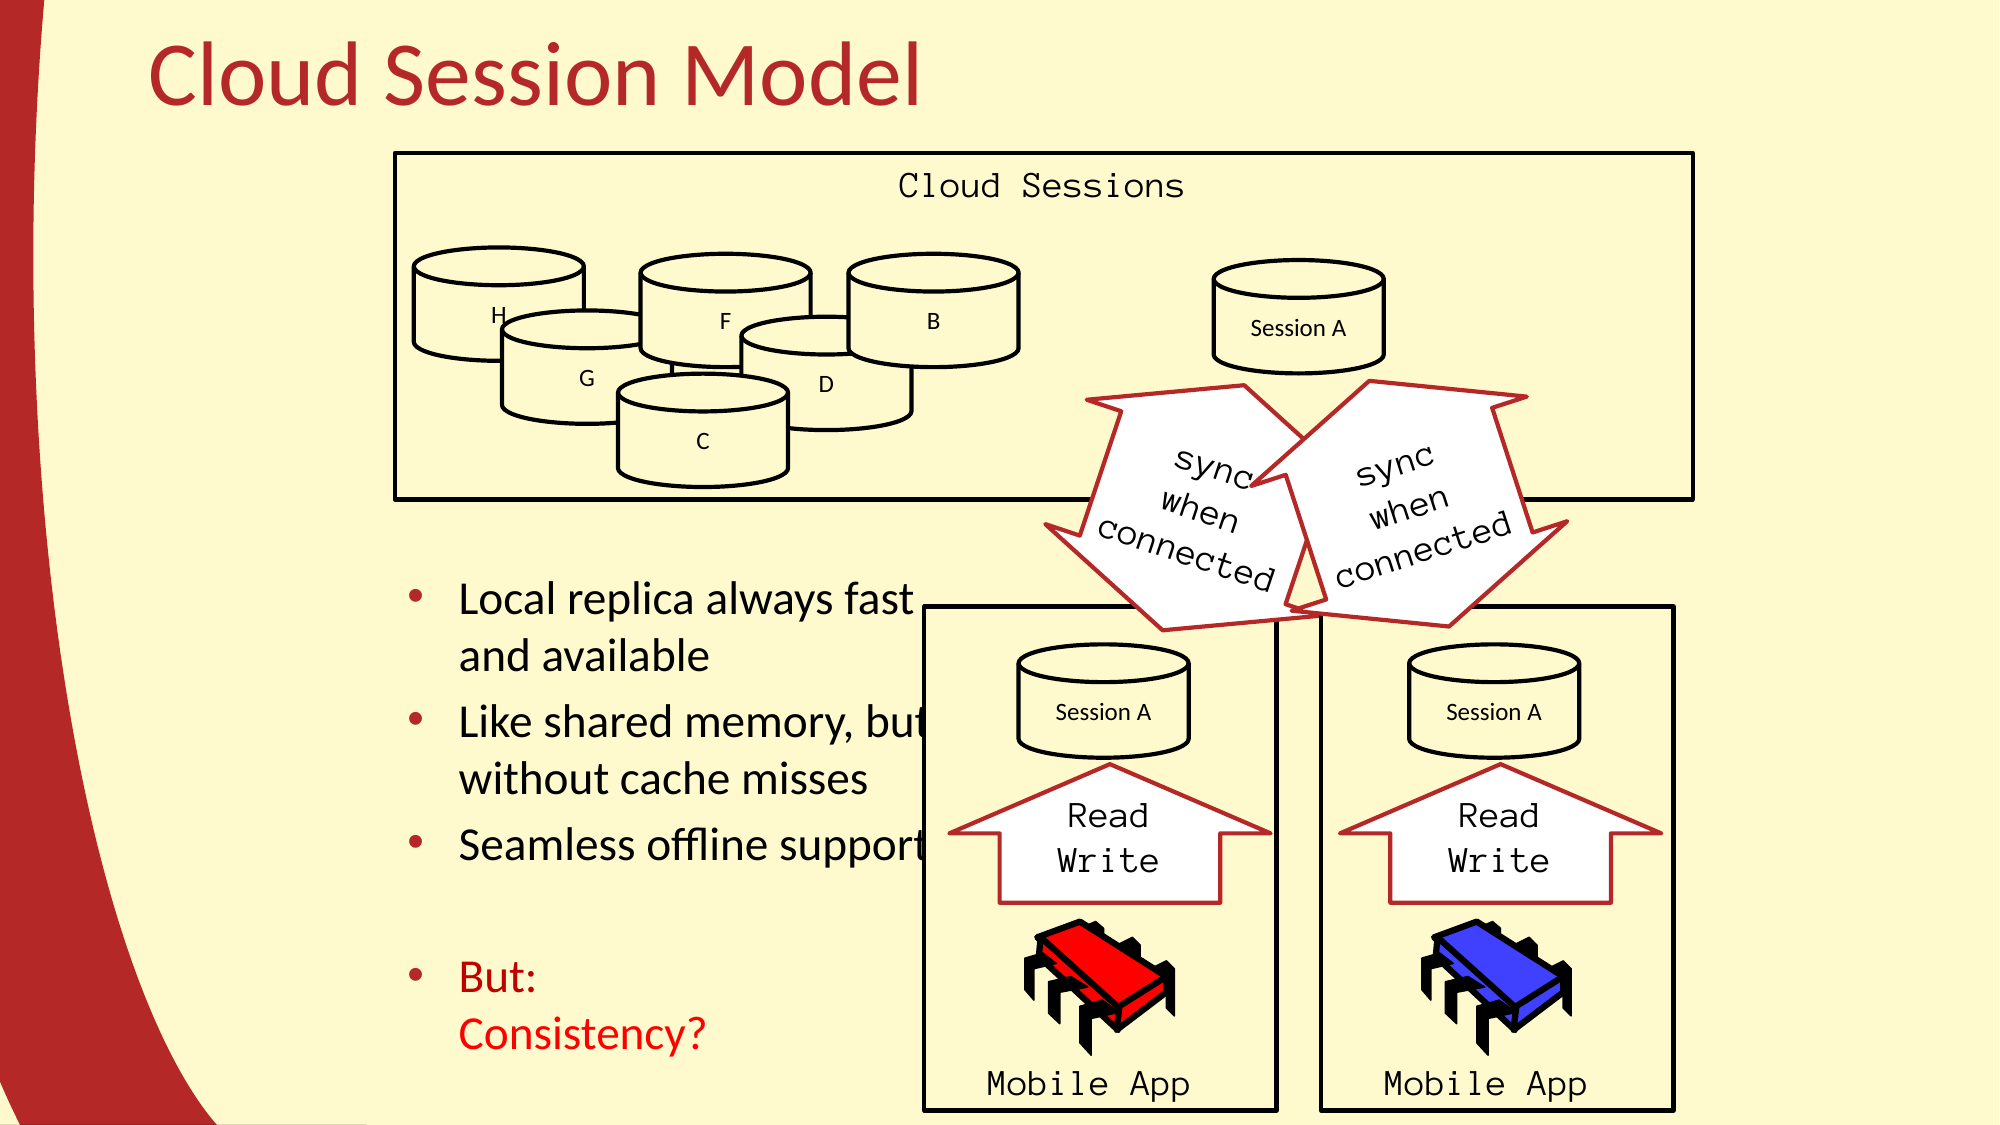

# Cloud Session Model
Cloud Sessions
H
F
B
Session A
G
D
C
sync
when
connected
sync
when
connected

Local replica always fast and available
Like shared memory, but without cache misses
Seamless offline support

But:
Consistency?
Mobile App
Mobile App
Session A
Session A
Read
Write

Read
Write